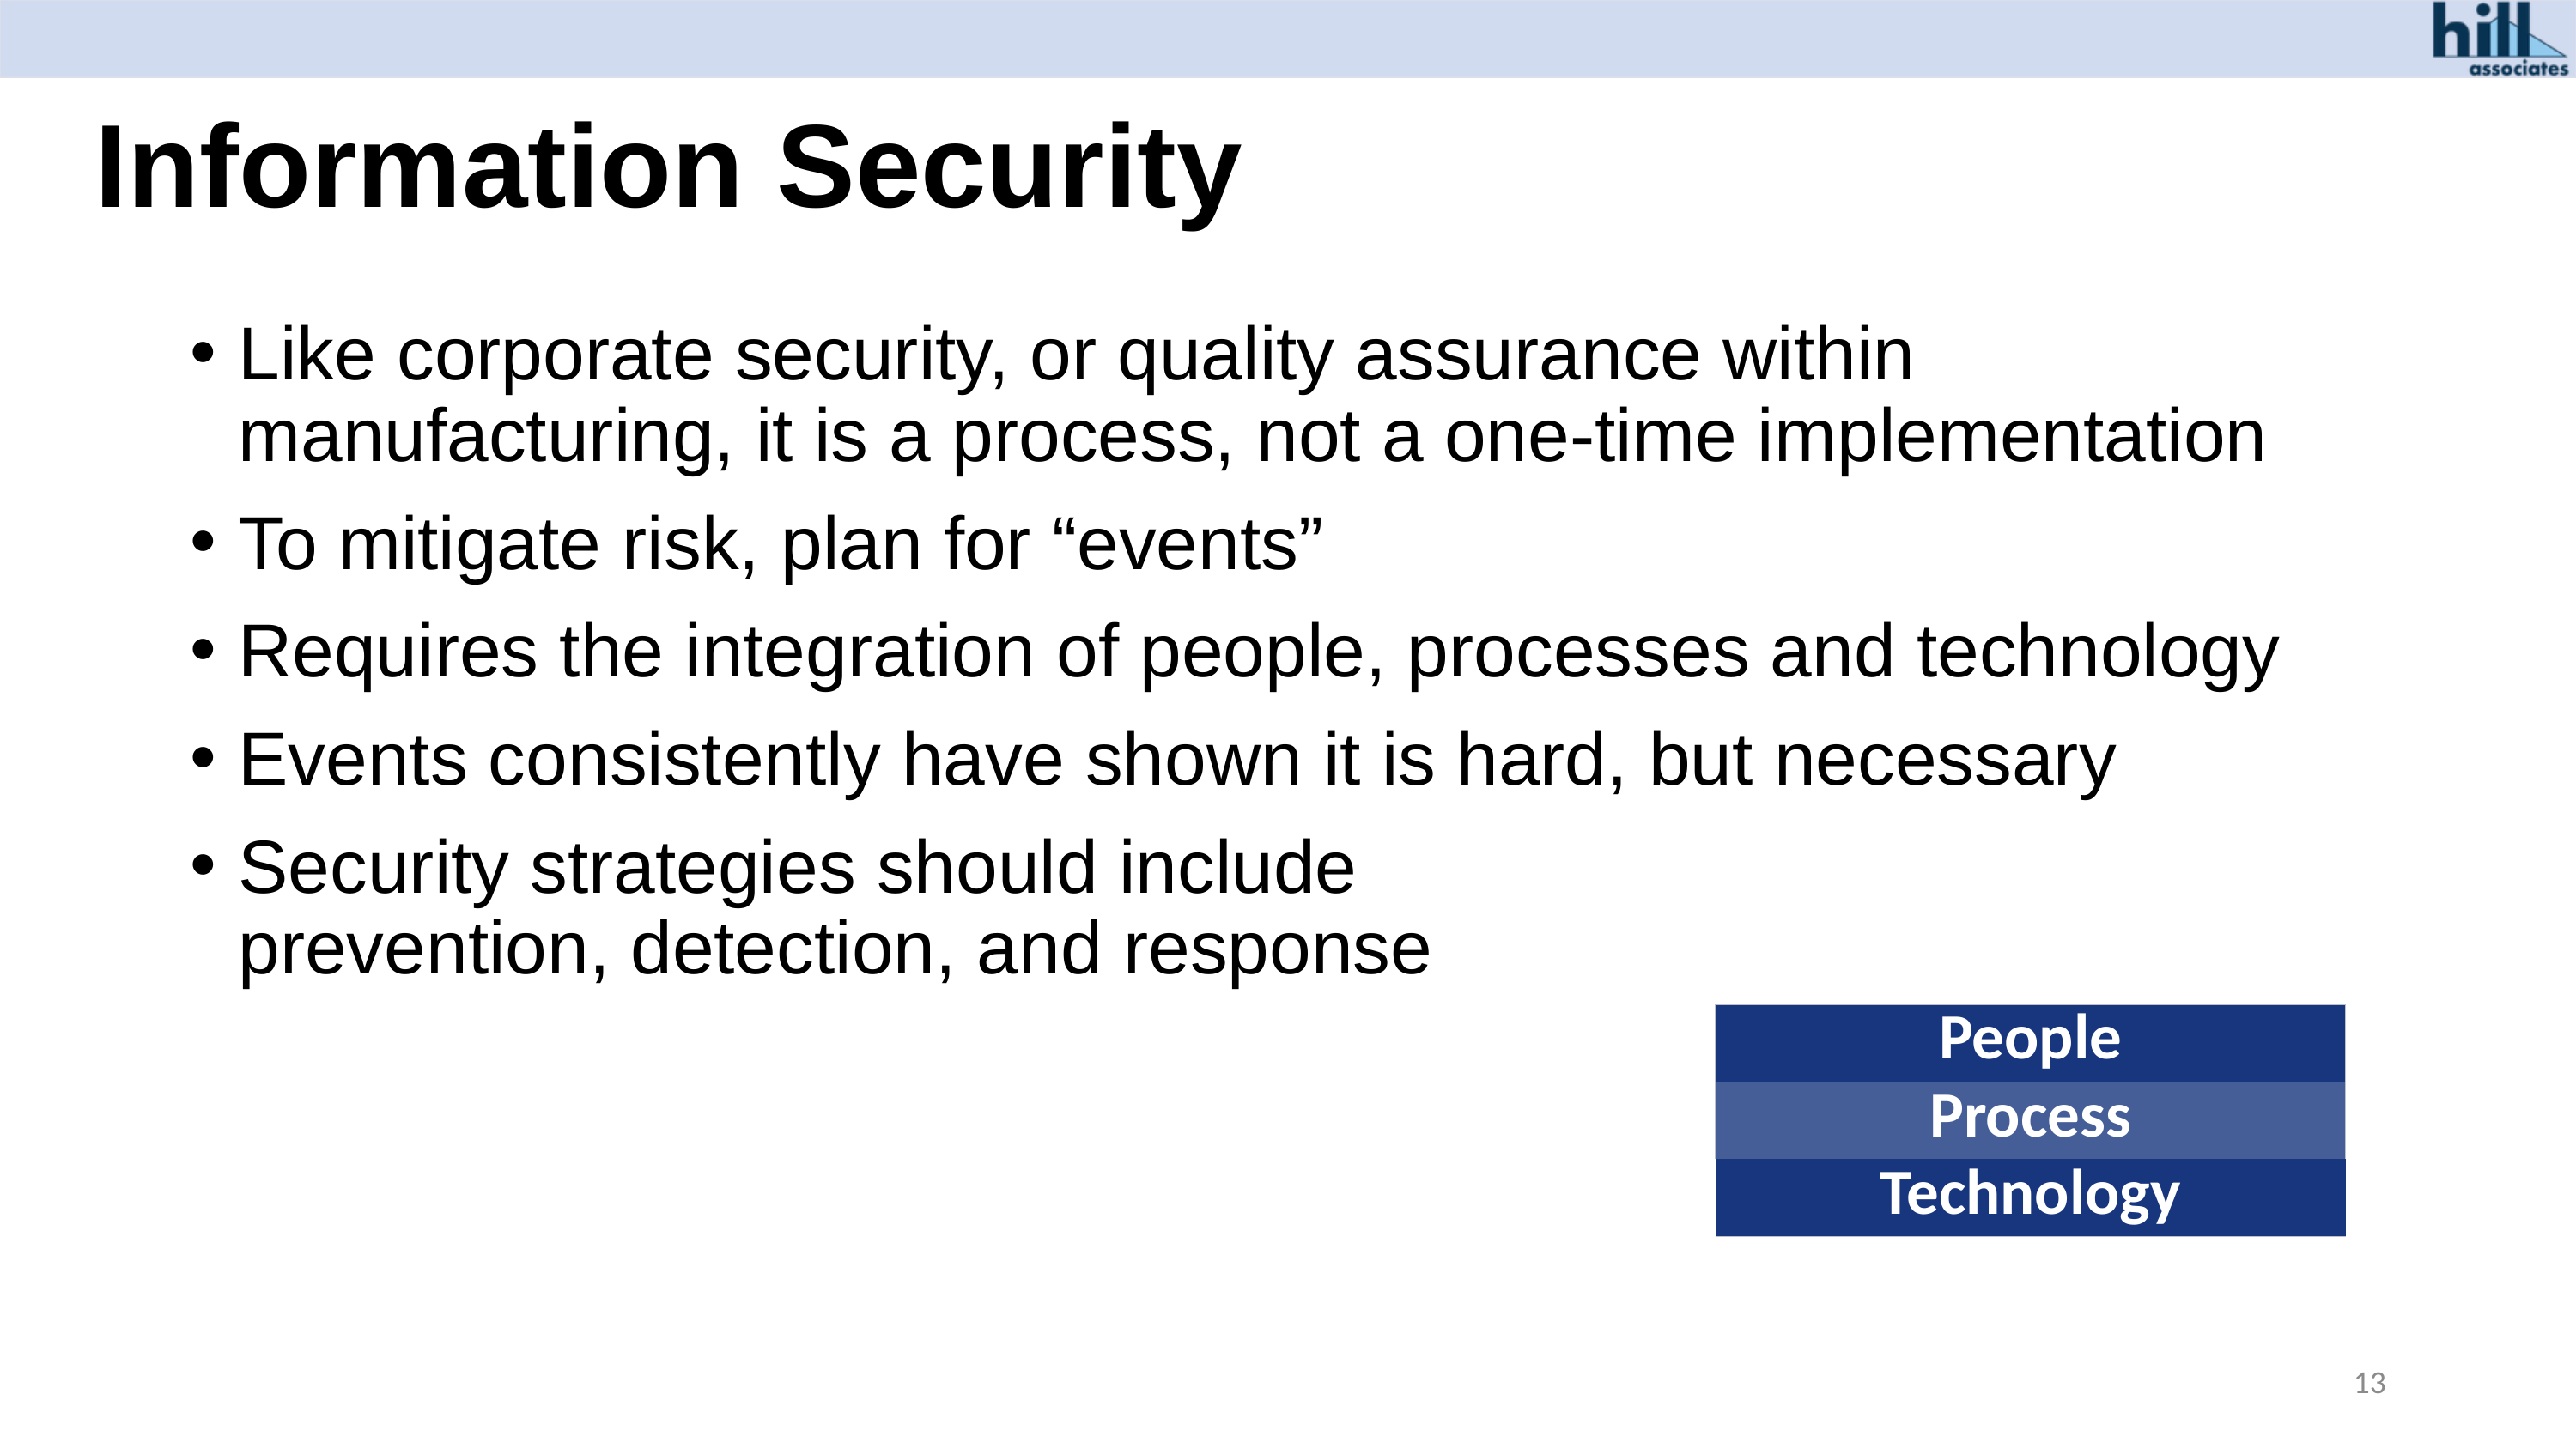

# Information Security
Like corporate security, or quality assurance within
manufacturing, it is a process, not a one-time implementation
To mitigate risk, plan for “events”
Requires the integration of people, processes and technology
Events consistently have shown it is hard, but necessary
Security strategies should include
prevention, detection, and response
| People |
| --- |
| Process |
| Technology |
13